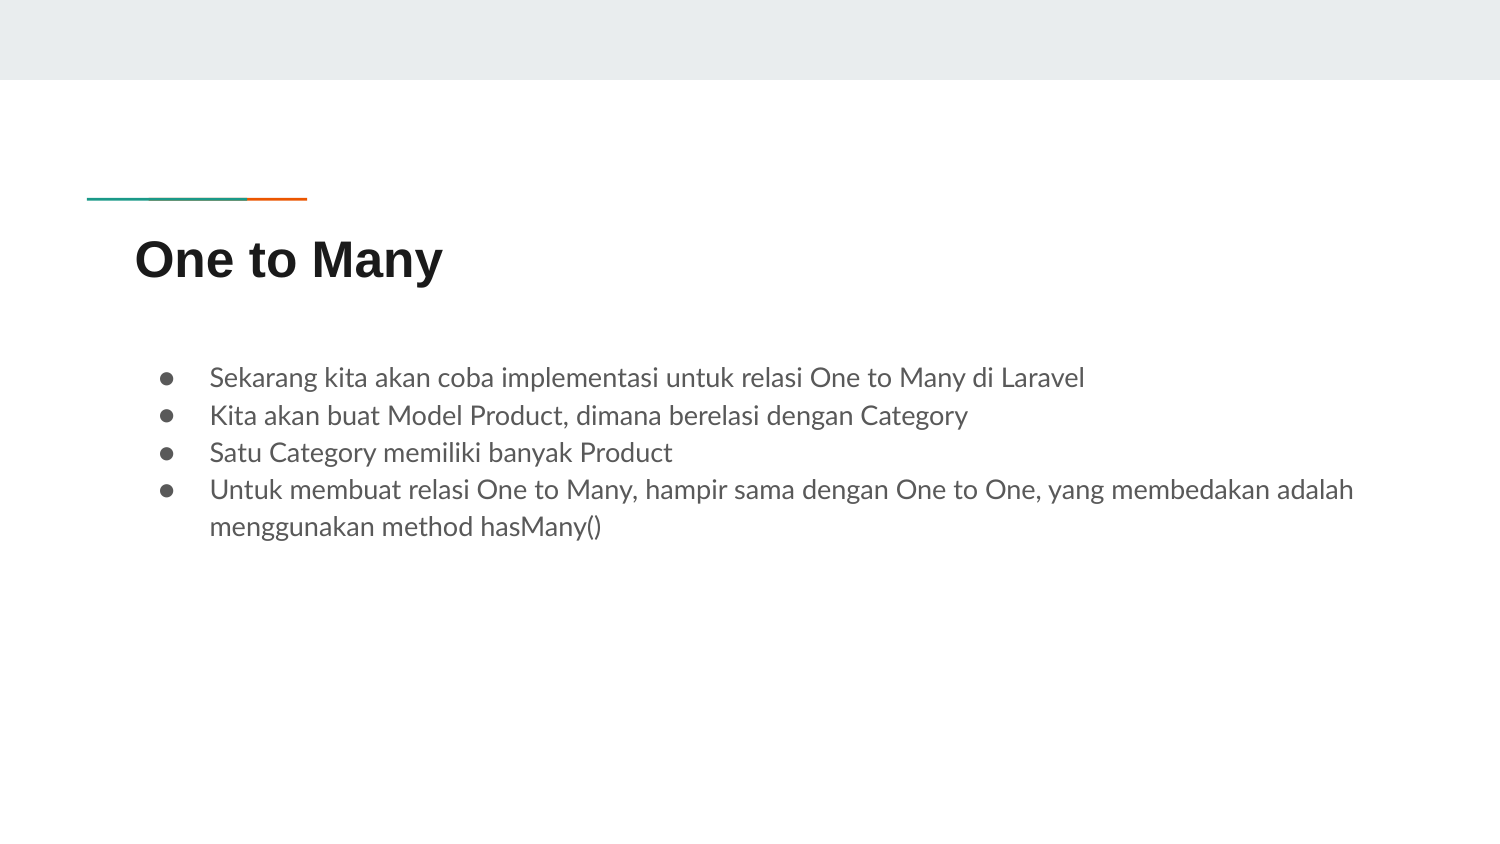

# One to Many
Sekarang kita akan coba implementasi untuk relasi One to Many di Laravel
Kita akan buat Model Product, dimana berelasi dengan Category
Satu Category memiliki banyak Product
Untuk membuat relasi One to Many, hampir sama dengan One to One, yang membedakan adalah menggunakan method hasMany()